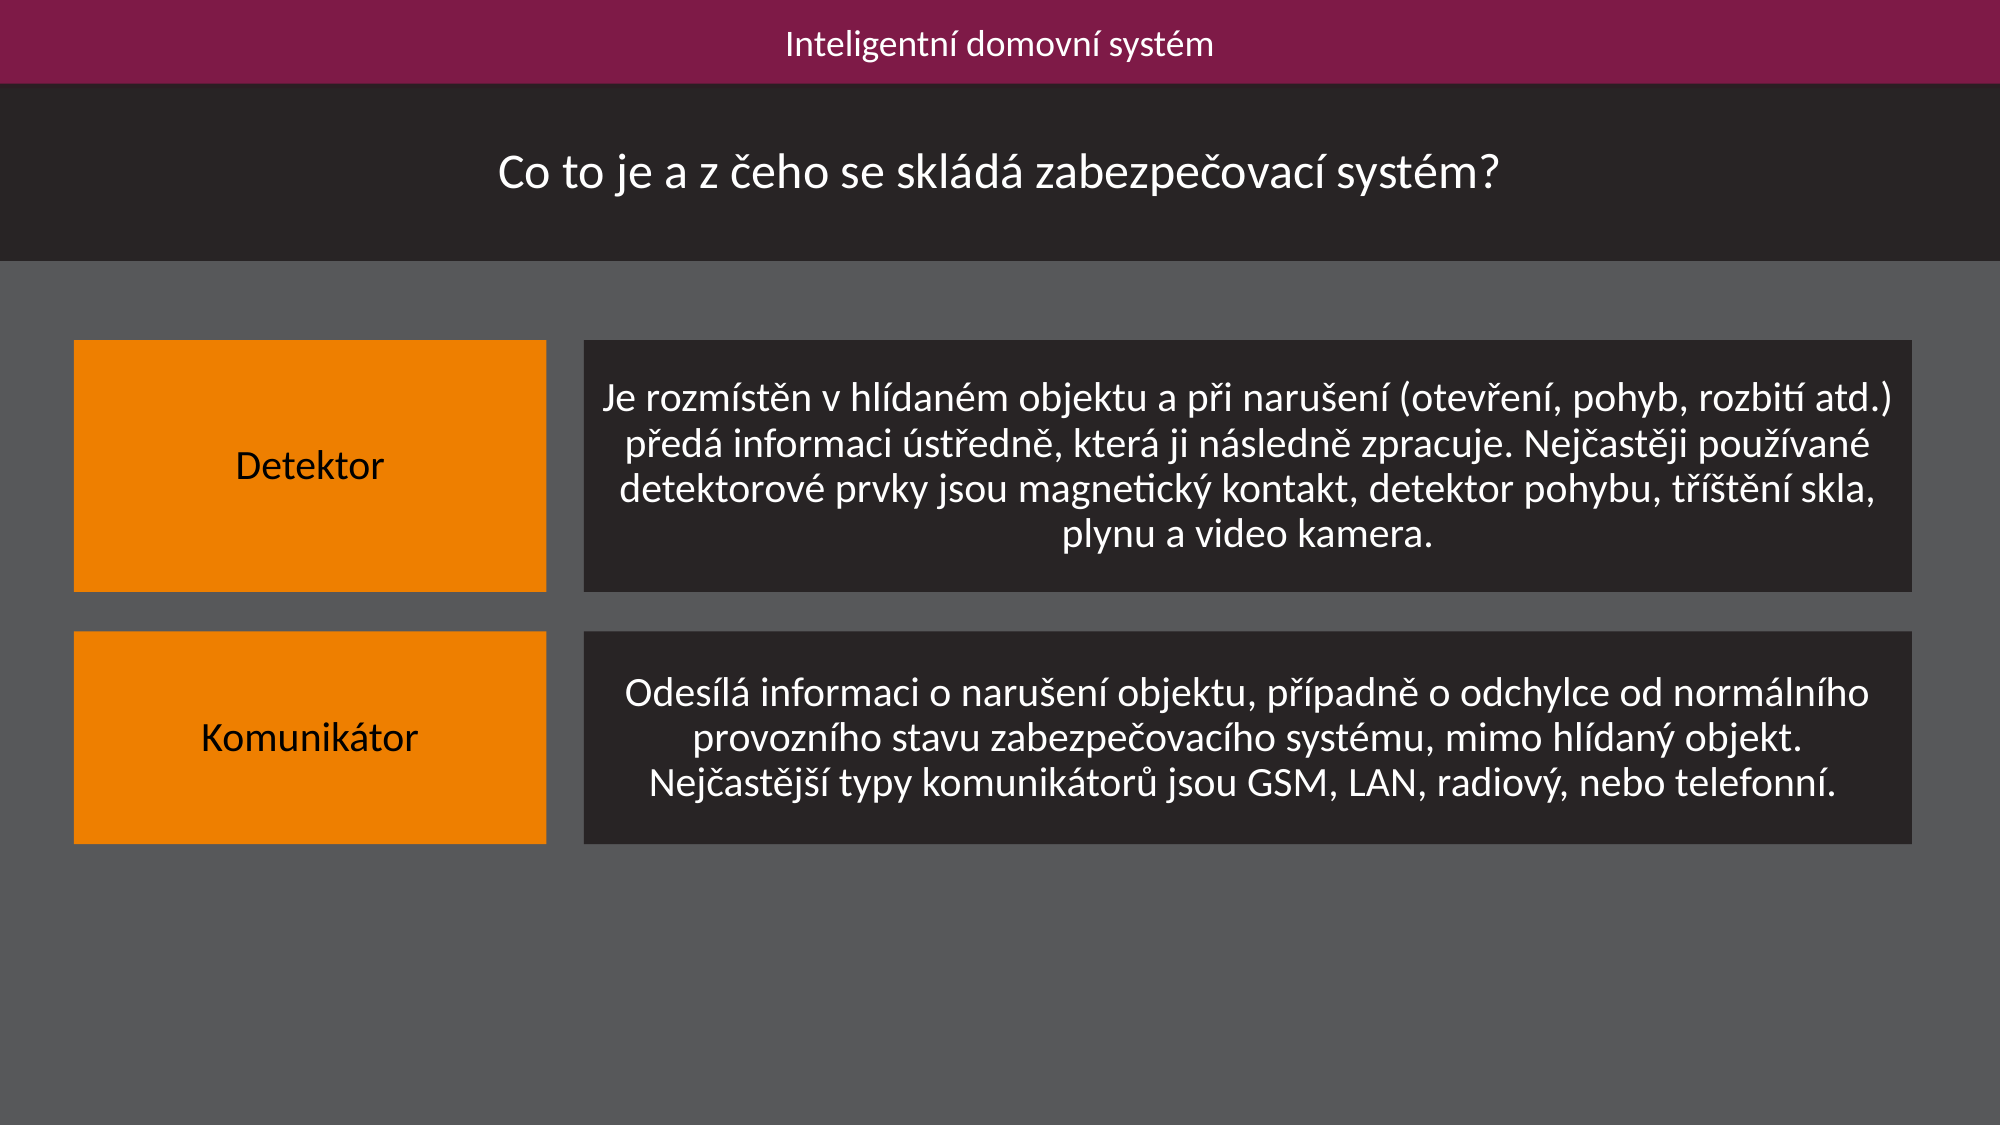

Inteligentní domovní systém
Co to je a z čeho se skládá zabezpečovací systém?
Detektor
Je rozmístěn v hlídaném objektu a při narušení (otevření, pohyb, rozbití atd.) předá informaci ústředně, která ji následně zpracuje. Nejčastěji používané detektorové prvky jsou magnetický kontakt, detektor pohybu, tříštění skla, plynu a video kamera.
Komunikátor
Odesílá informaci o narušení objektu, případně o odchylce od normálního provozního stavu zabezpečovacího systému, mimo hlídaný objekt. Nejčastější typy komunikátorů jsou GSM, LAN, radiový, nebo telefonní.